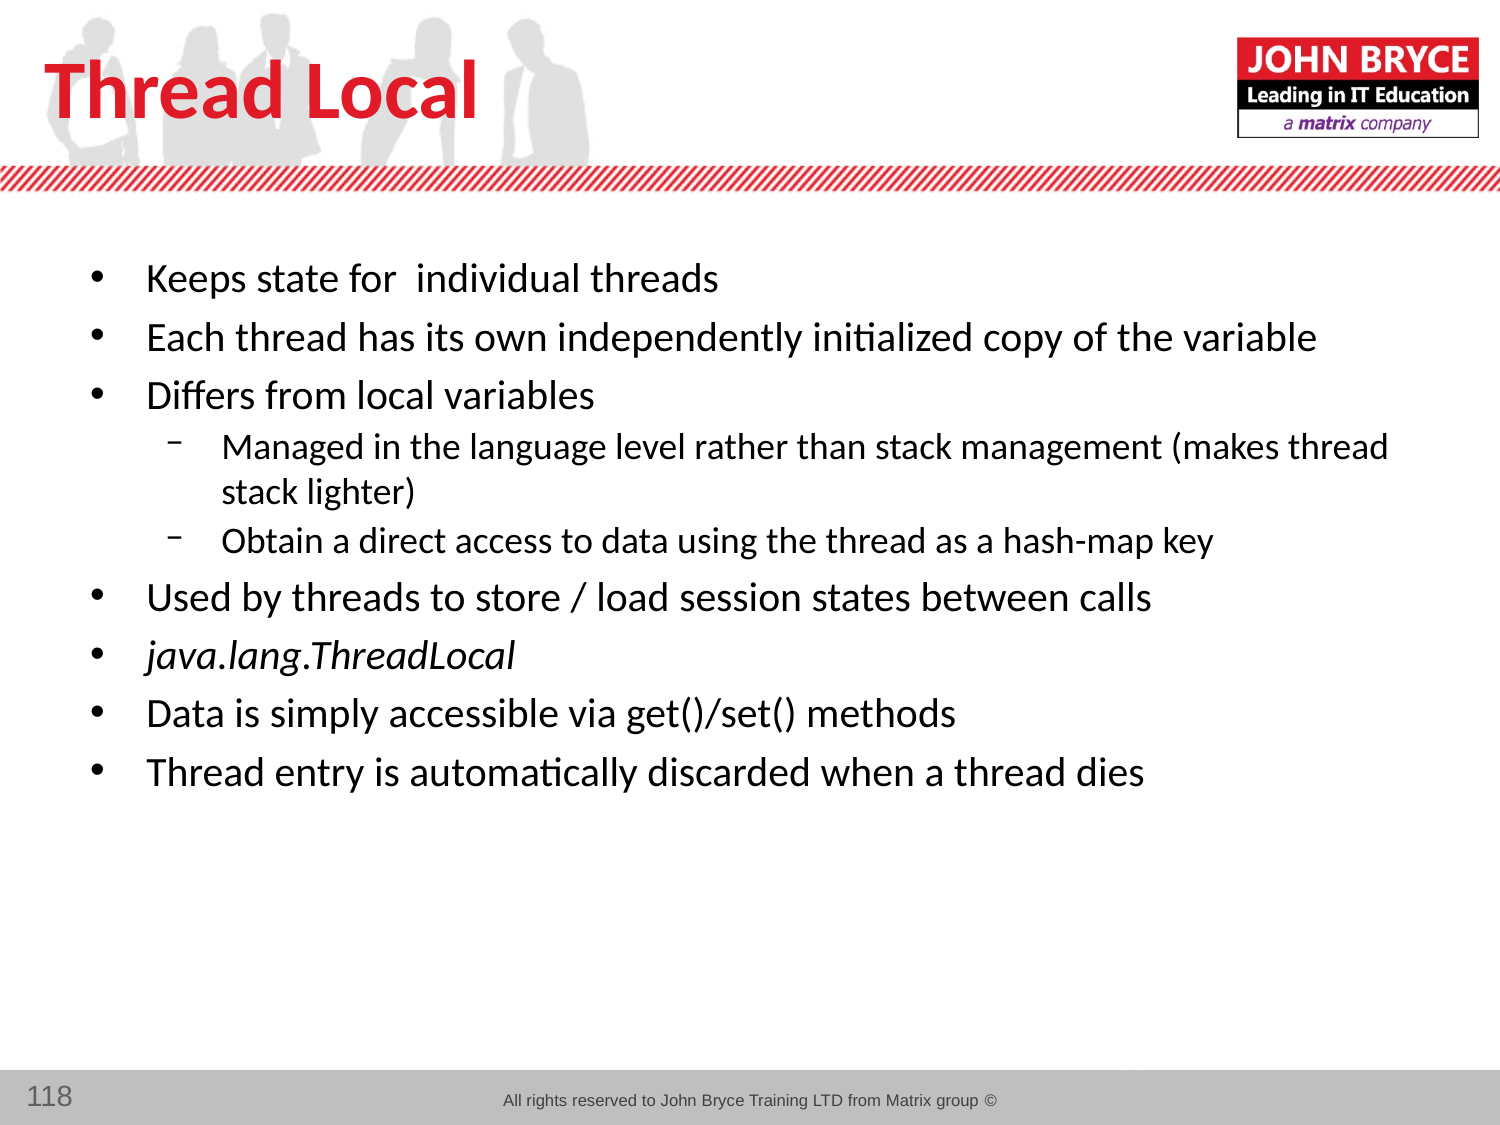

# Thread Local
Keeps state for  individual threads
Each thread has its own independently initialized copy of the variable
Differs from local variables
Managed in the language level rather than stack management (makes thread stack lighter)
Obtain a direct access to data using the thread as a hash-map key
Used by threads to store / load session states between calls
java.lang.ThreadLocal
Data is simply accessible via get()/set() methods
Thread entry is automatically discarded when a thread dies